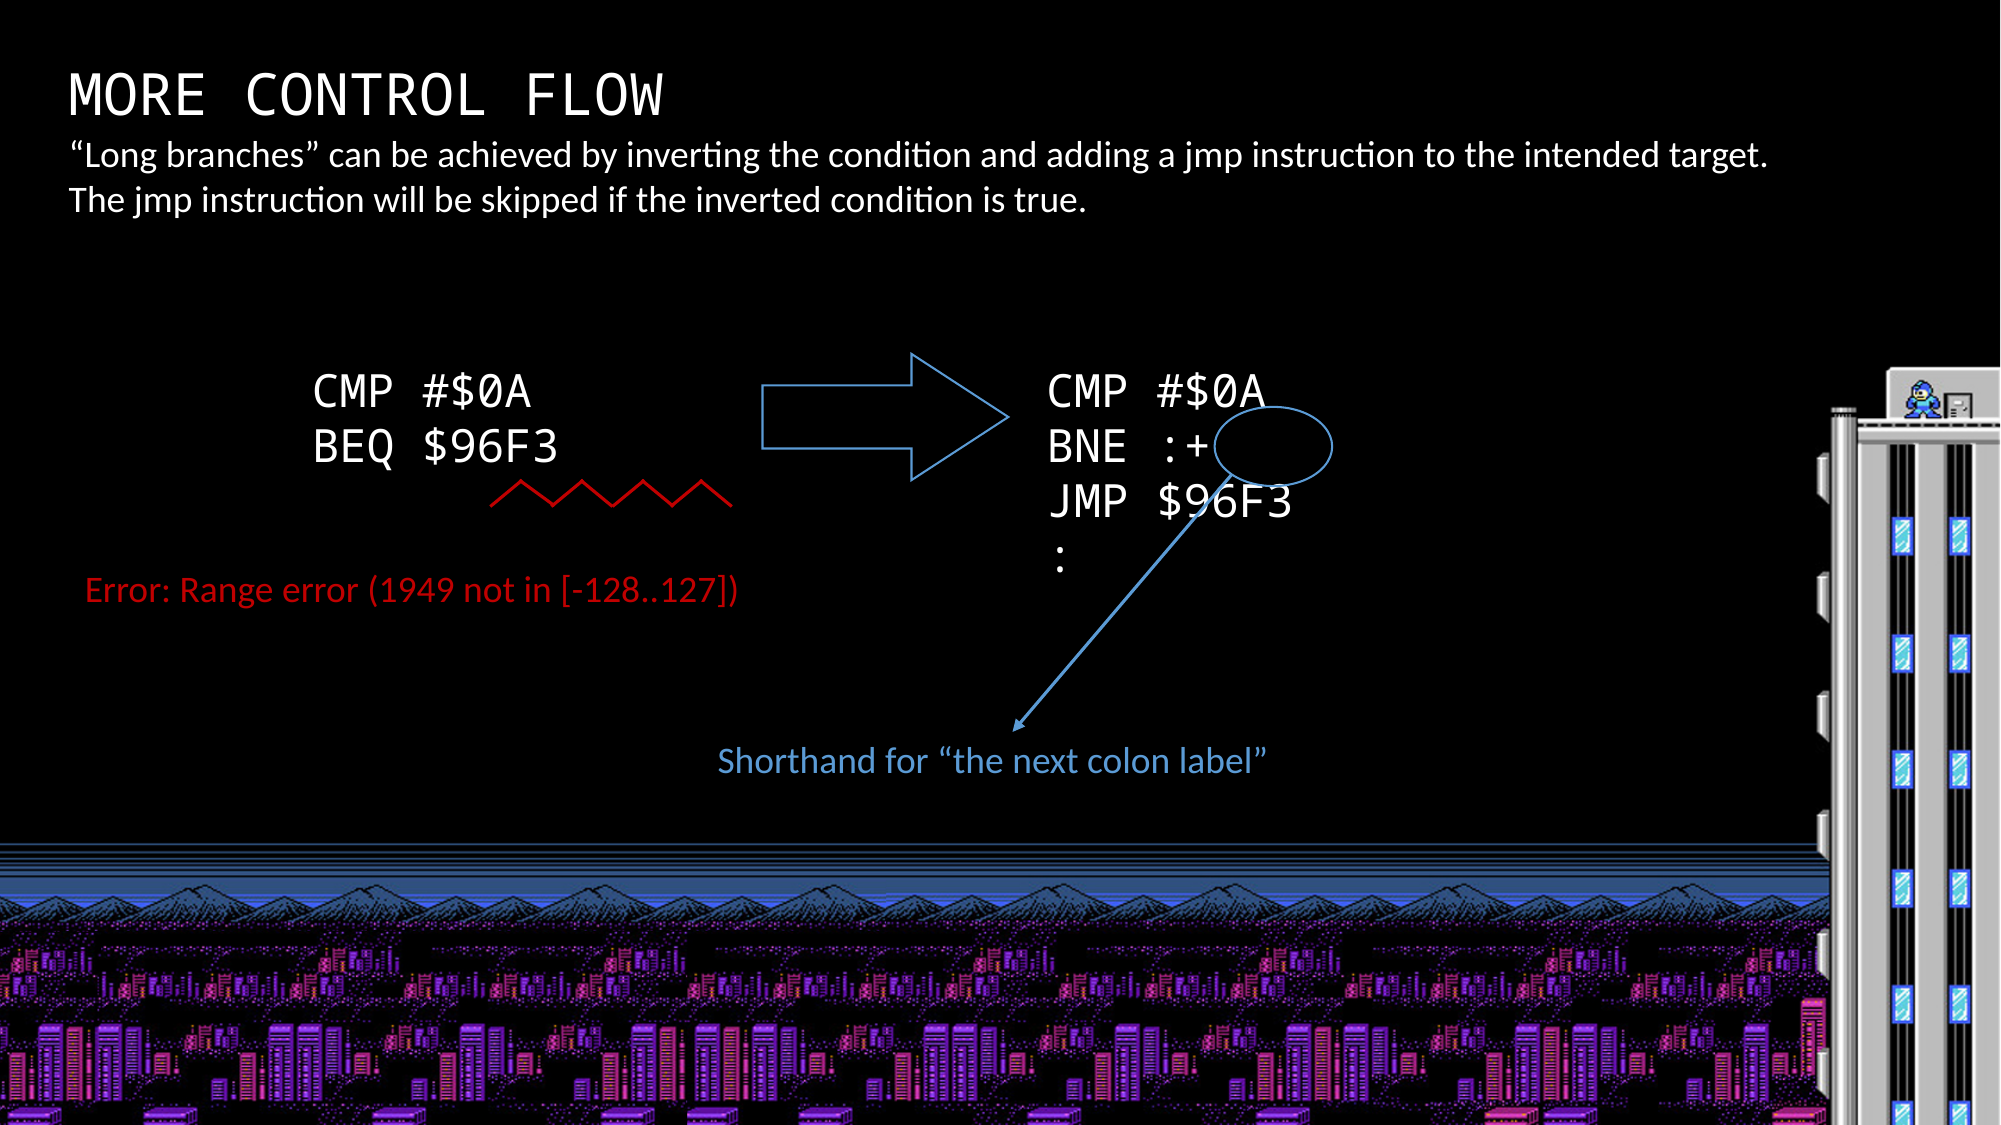

MORE CONTROL FLOW
“Long branches” can be achieved by inverting the condition and adding a jmp instruction to the intended target. The jmp instruction will be skipped if the inverted condition is true.
CMP #$0A
BEQ $96F3

CMP #$0A
BNE :+
JMP $96F3
:

Error: Range error (1949 not in [-128..127])
Shorthand for “the next colon label”